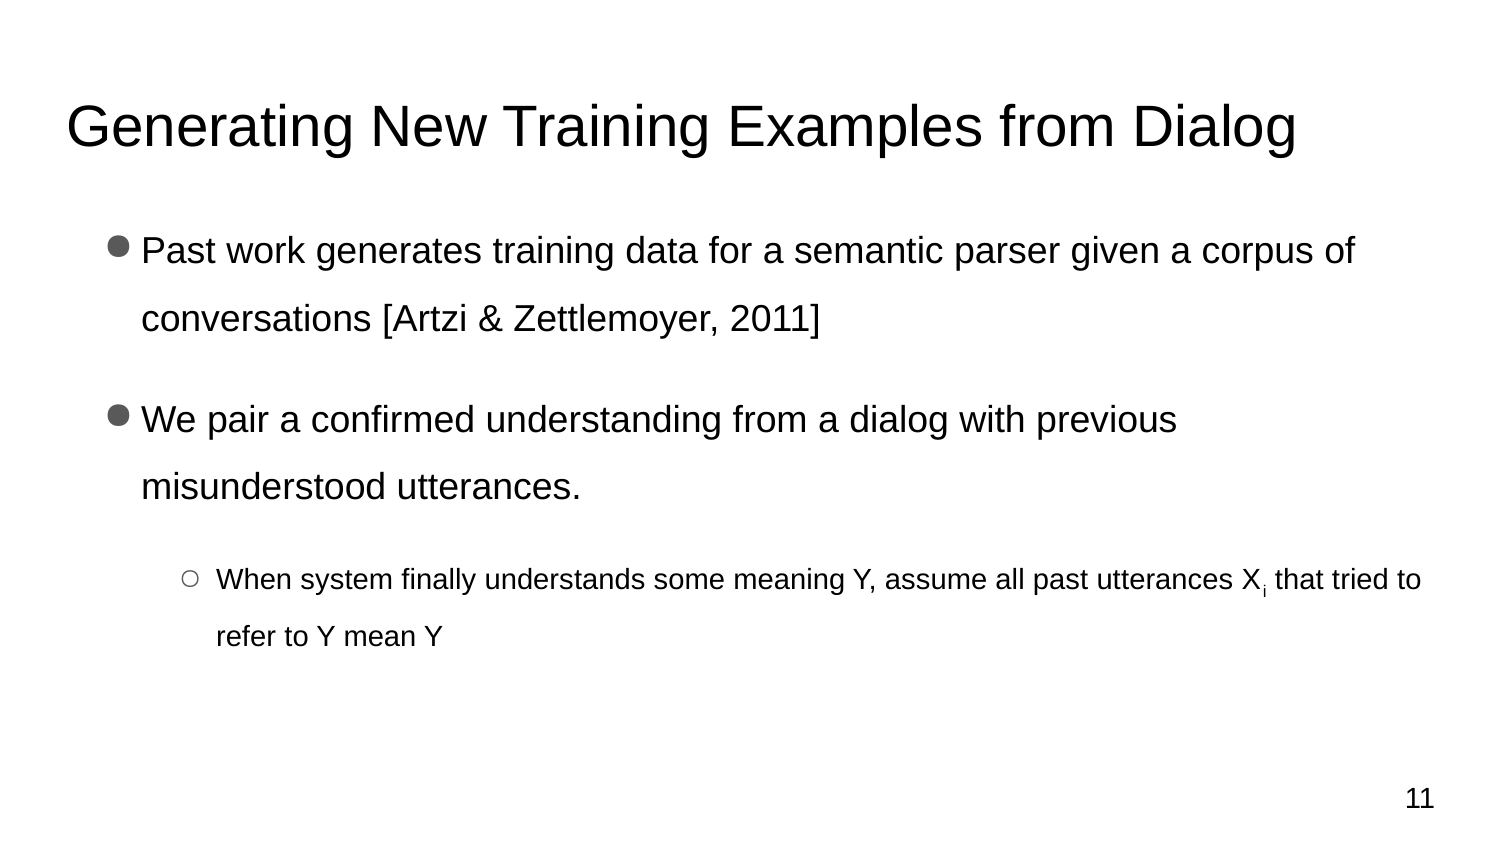

# Generating New Training Examples from Dialog
Past work generates training data for a semantic parser given a corpus of conversations [Artzi & Zettlemoyer, 2011]
We pair a confirmed understanding from a dialog with previous misunderstood utterances.
When system finally understands some meaning Y, assume all past utterances Xi that tried to refer to Y mean Y
11